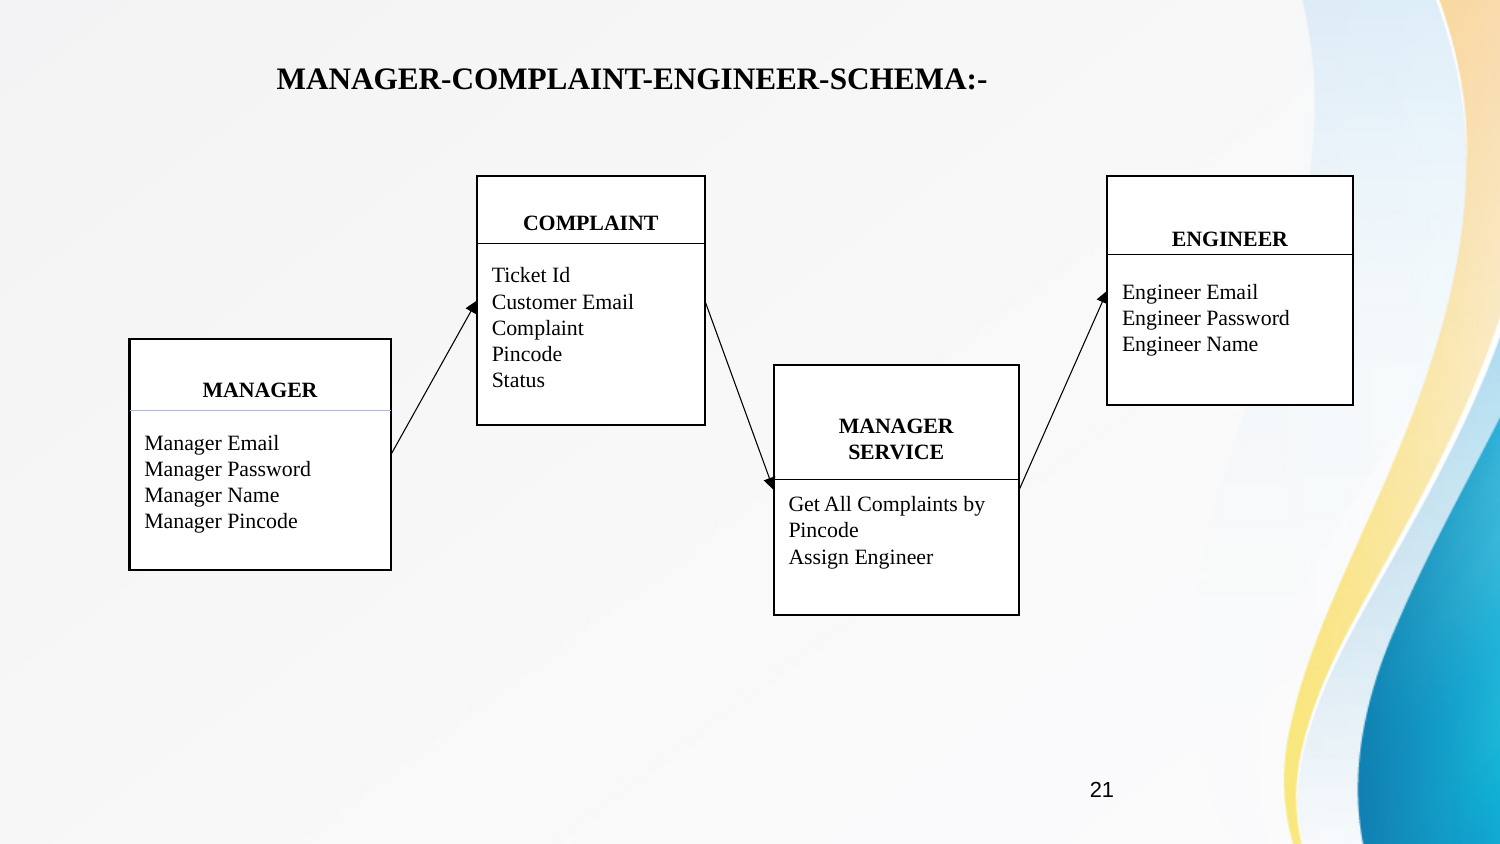

MANAGER-COMPLAINT-ENGINEER-SCHEMA:-
COMPLAINT

Ticket Id
Customer Email
Complaint
Pincode
Status
ENGINEER

Engineer Email
Engineer Password
Engineer Name
MANAGER

Manager Email
Manager Password
Manager Name
Manager Pincode
MANAGER SERVICE

Get All Complaints by Pincode
Assign Engineer
21